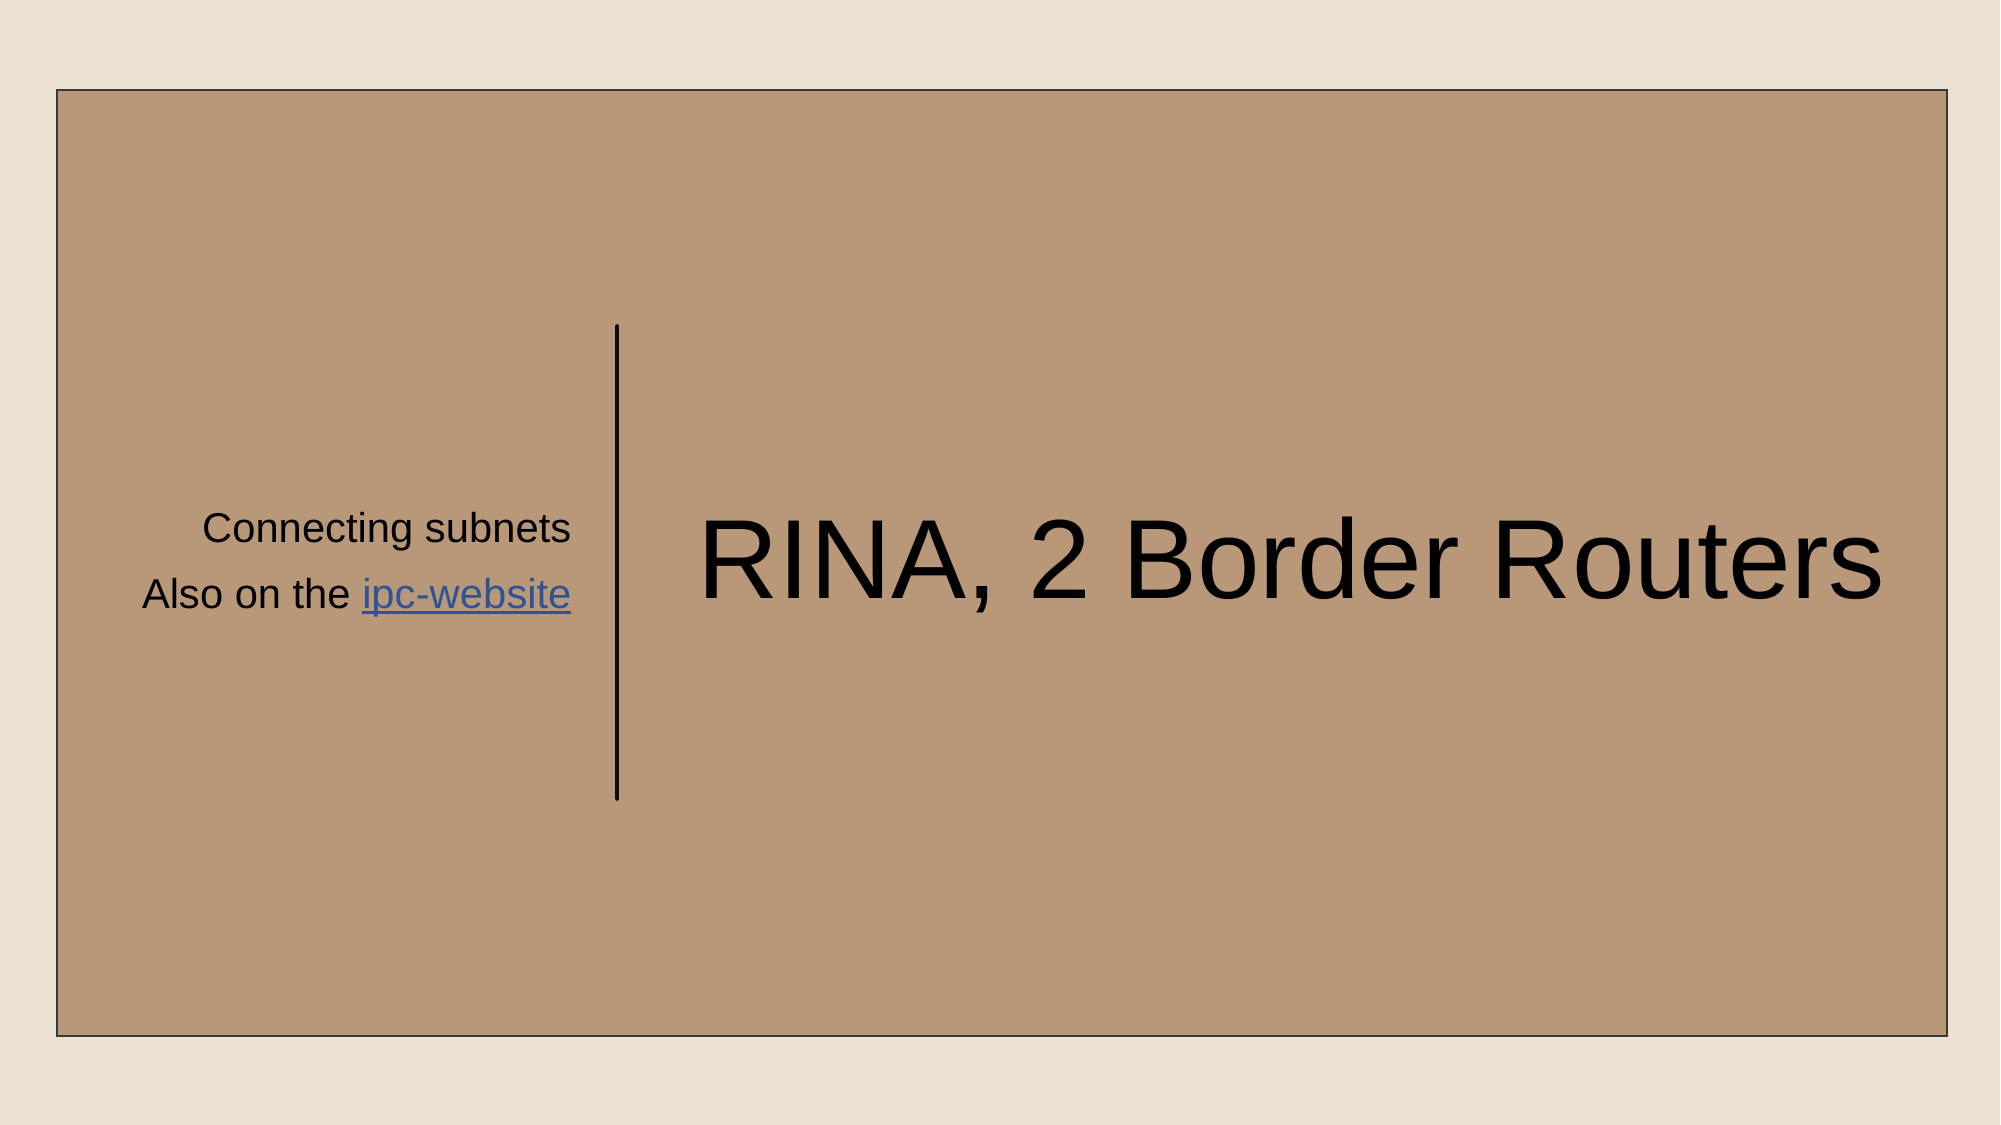

Connecting subnets
Also on the ipc-website
# RINA, 2 Border Routers